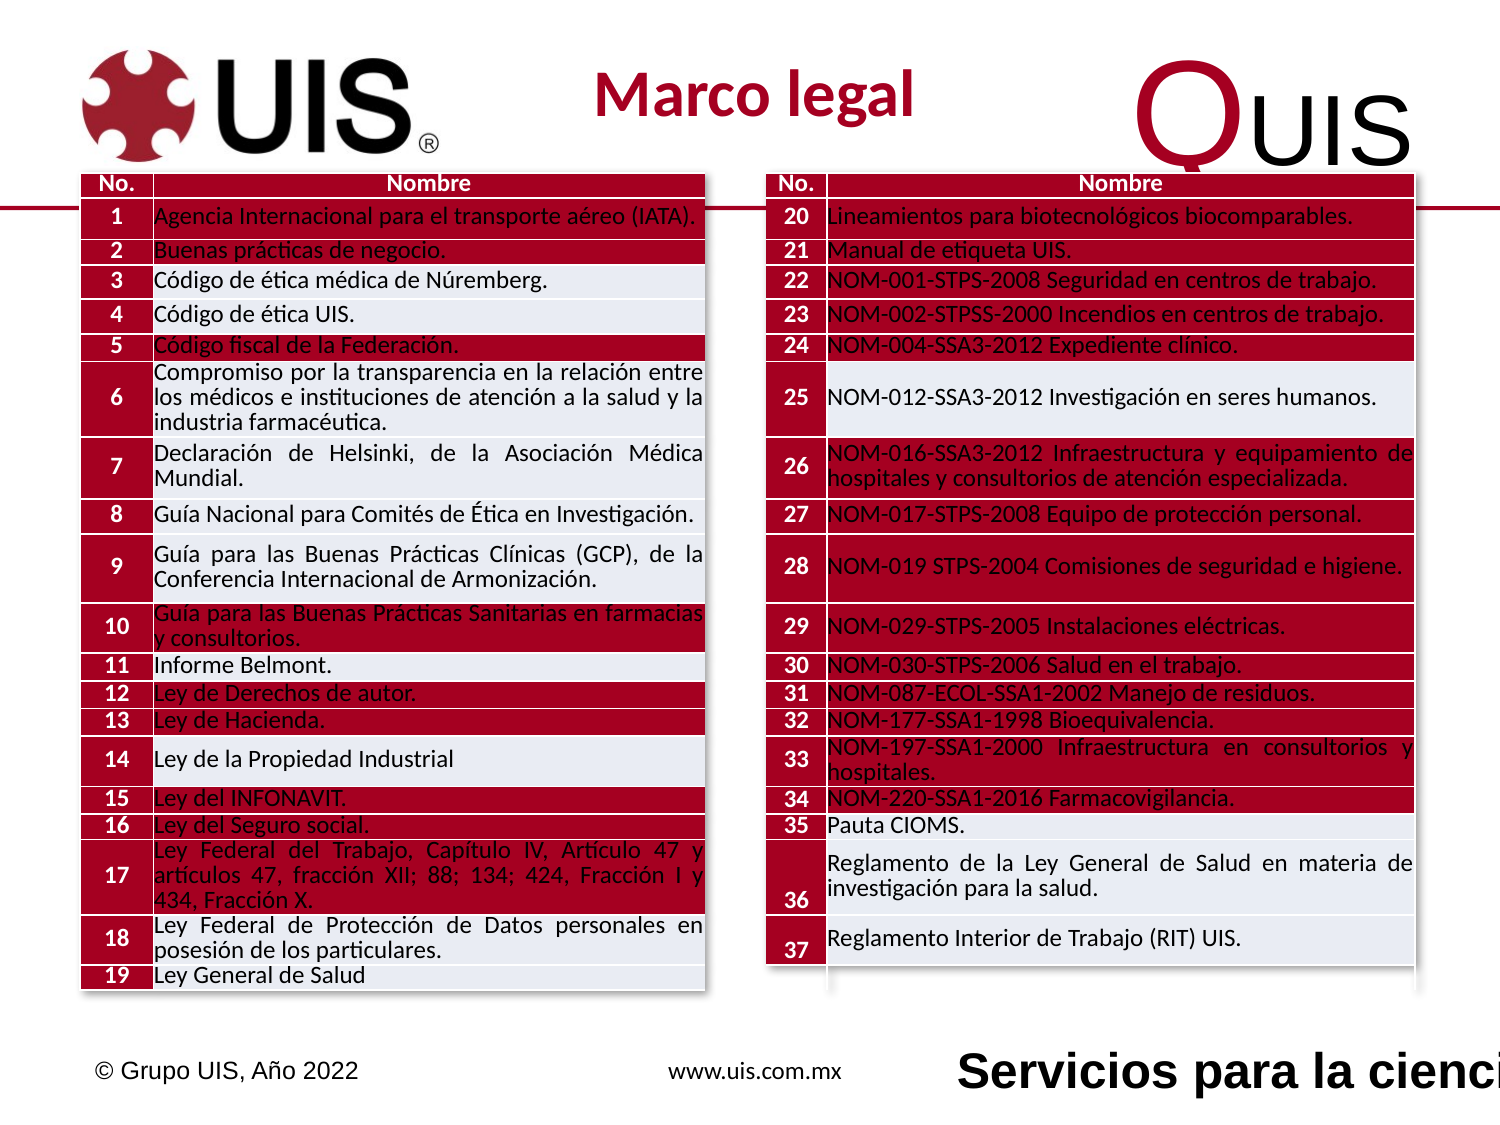

Marco legal
| No. | Nombre |  | No. | Nombre |
| --- | --- | --- | --- | --- |
| 1 | Agencia Internacional para el transporte aéreo (IATA). |  | 20 | Lineamientos para biotecnológicos biocomparables. |
| 2 | Buenas prácticas de negocio. |  | 21 | Manual de etiqueta UIS. |
| 3 | Código de ética médica de Núremberg. |  | 22 | NOM-001-STPS-2008 Seguridad en centros de trabajo. |
| 4 | Código de ética UIS. |  | 23 | NOM-002-STPSS-2000 Incendios en centros de trabajo. |
| 5 | Código fiscal de la Federación. |  | 24 | NOM-004-SSA3-2012 Expediente clínico. |
| 6 | Compromiso por la transparencia en la relación entre los médicos e instituciones de atención a la salud y la industria farmacéutica. |  | 25 | NOM-012-SSA3-2012 Investigación en seres humanos. |
| 7 | Declaración de Helsinki, de la Asociación Médica Mundial. |  | 26 | NOM-016-SSA3-2012 Infraestructura y equipamiento de hospitales y consultorios de atención especializada. |
| 8 | Guía Nacional para Comités de Ética en Investigación. |  | 27 | NOM-017-STPS-2008 Equipo de protección personal. |
| 9 | Guía para las Buenas Prácticas Clínicas (GCP), de la Conferencia Internacional de Armonización. |  | 28 | NOM-019 STPS-2004 Comisiones de seguridad e higiene. |
| 10 | Guía para las Buenas Prácticas Sanitarias en farmacias y consultorios. |  | 29 | NOM-029-STPS-2005 Instalaciones eléctricas. |
| 11 | Informe Belmont. |  | 30 | NOM-030-STPS-2006 Salud en el trabajo. |
| 12 | Ley de Derechos de autor. |  | 31 | NOM-087-ECOL-SSA1-2002 Manejo de residuos. |
| 13 | Ley de Hacienda. |  | 32 | NOM-177-SSA1-1998 Bioequivalencia. |
| 14 | Ley de la Propiedad Industrial |  | 33 | NOM-197-SSA1-2000 Infraestructura en consultorios y hospitales. |
| 15 | Ley del INFONAVIT. |  | 34 | NOM-220-SSA1-2016 Farmacovigilancia. |
| 16 | Ley del Seguro social. |  | 35 | Pauta CIOMS. |
| 17 | Ley Federal del Trabajo, Capítulo IV, Artículo 47 y artículos 47, fracción XII; 88; 134; 424, Fracción I y 434, Fracción X. |  | 36 | Reglamento de la Ley General de Salud en materia de investigación para la salud. |
| 18 | Ley Federal de Protección de Datos personales en posesión de los particulares. |  | 37 | Reglamento Interior de Trabajo (RIT) UIS. |
| 19 | Ley General de Salud |  |  |  |